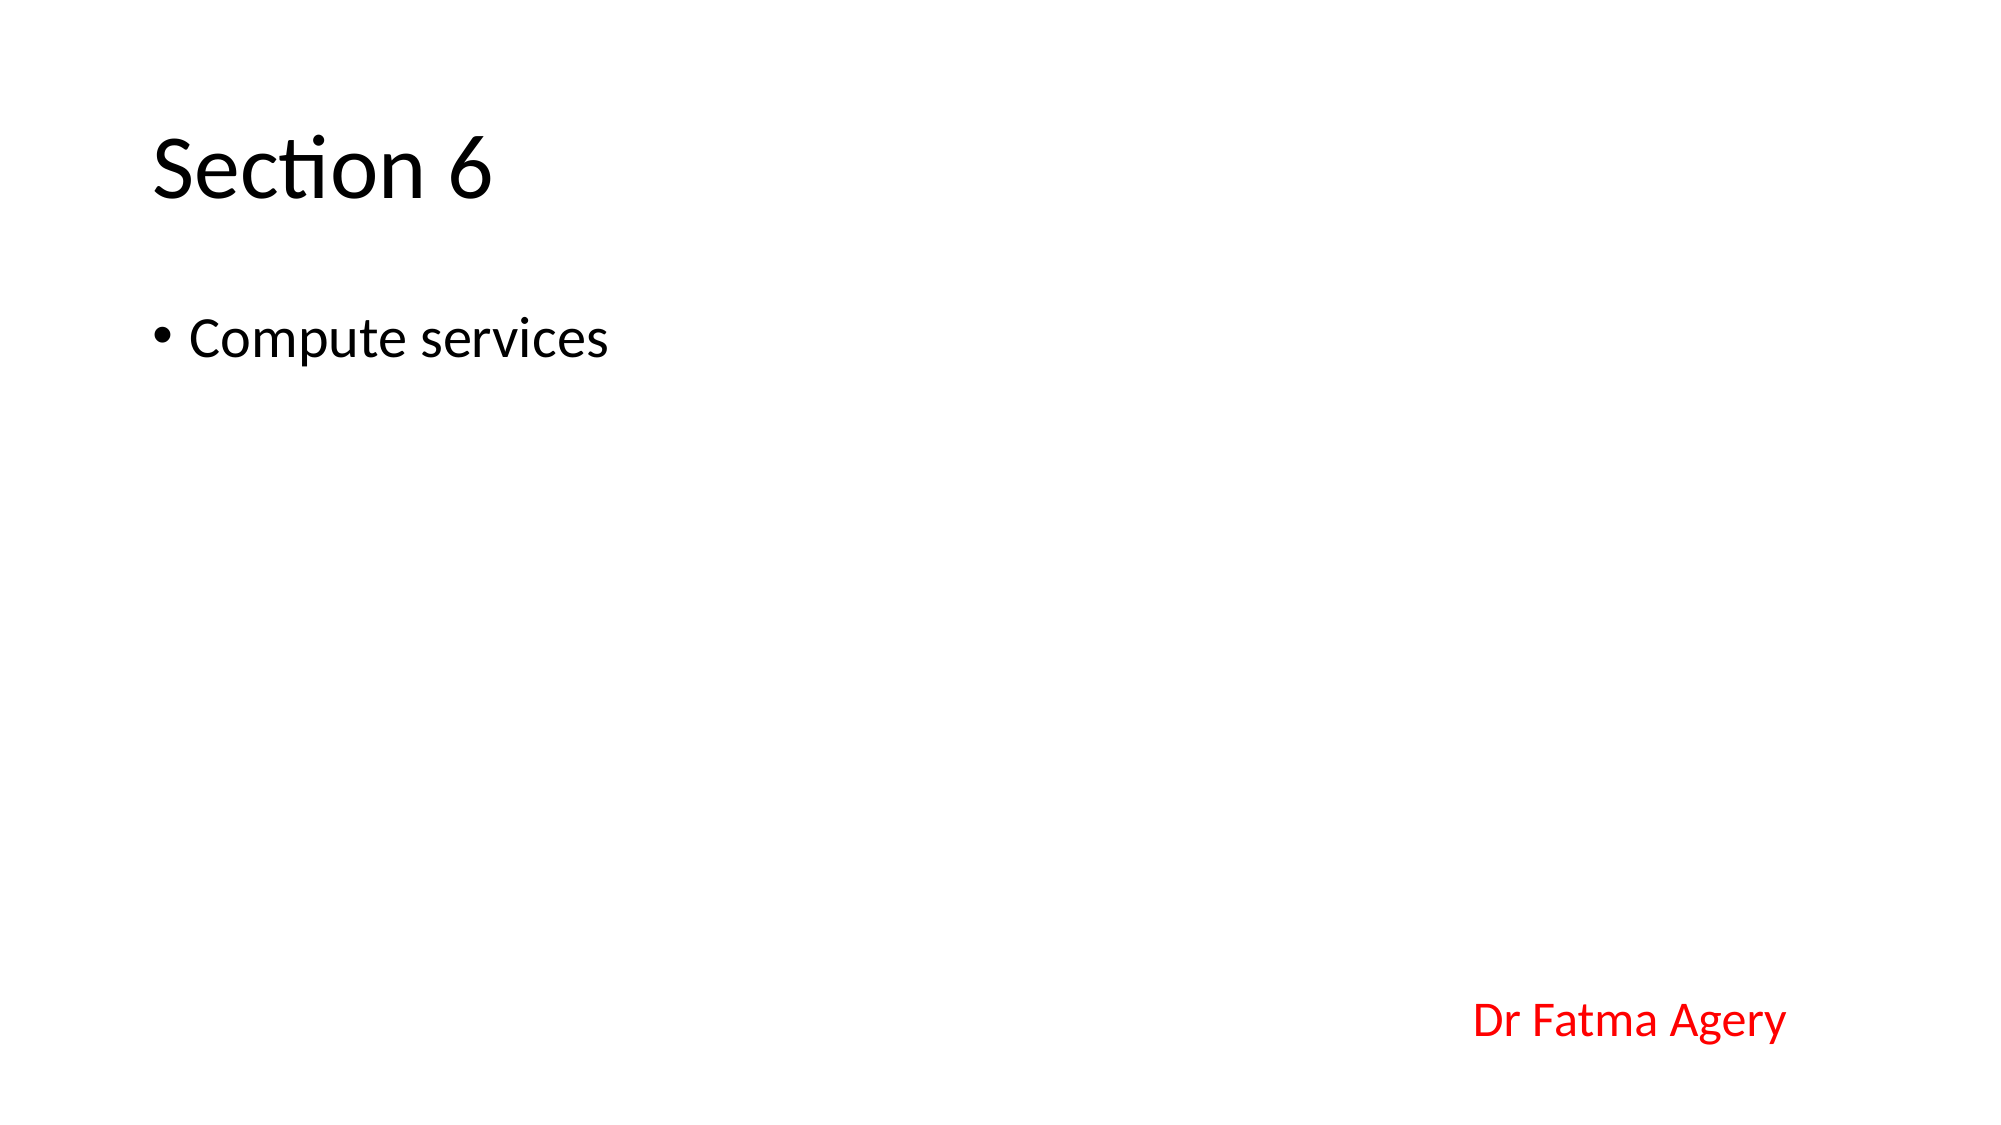

# Section 6
Compute services

Dr Fatma Agery